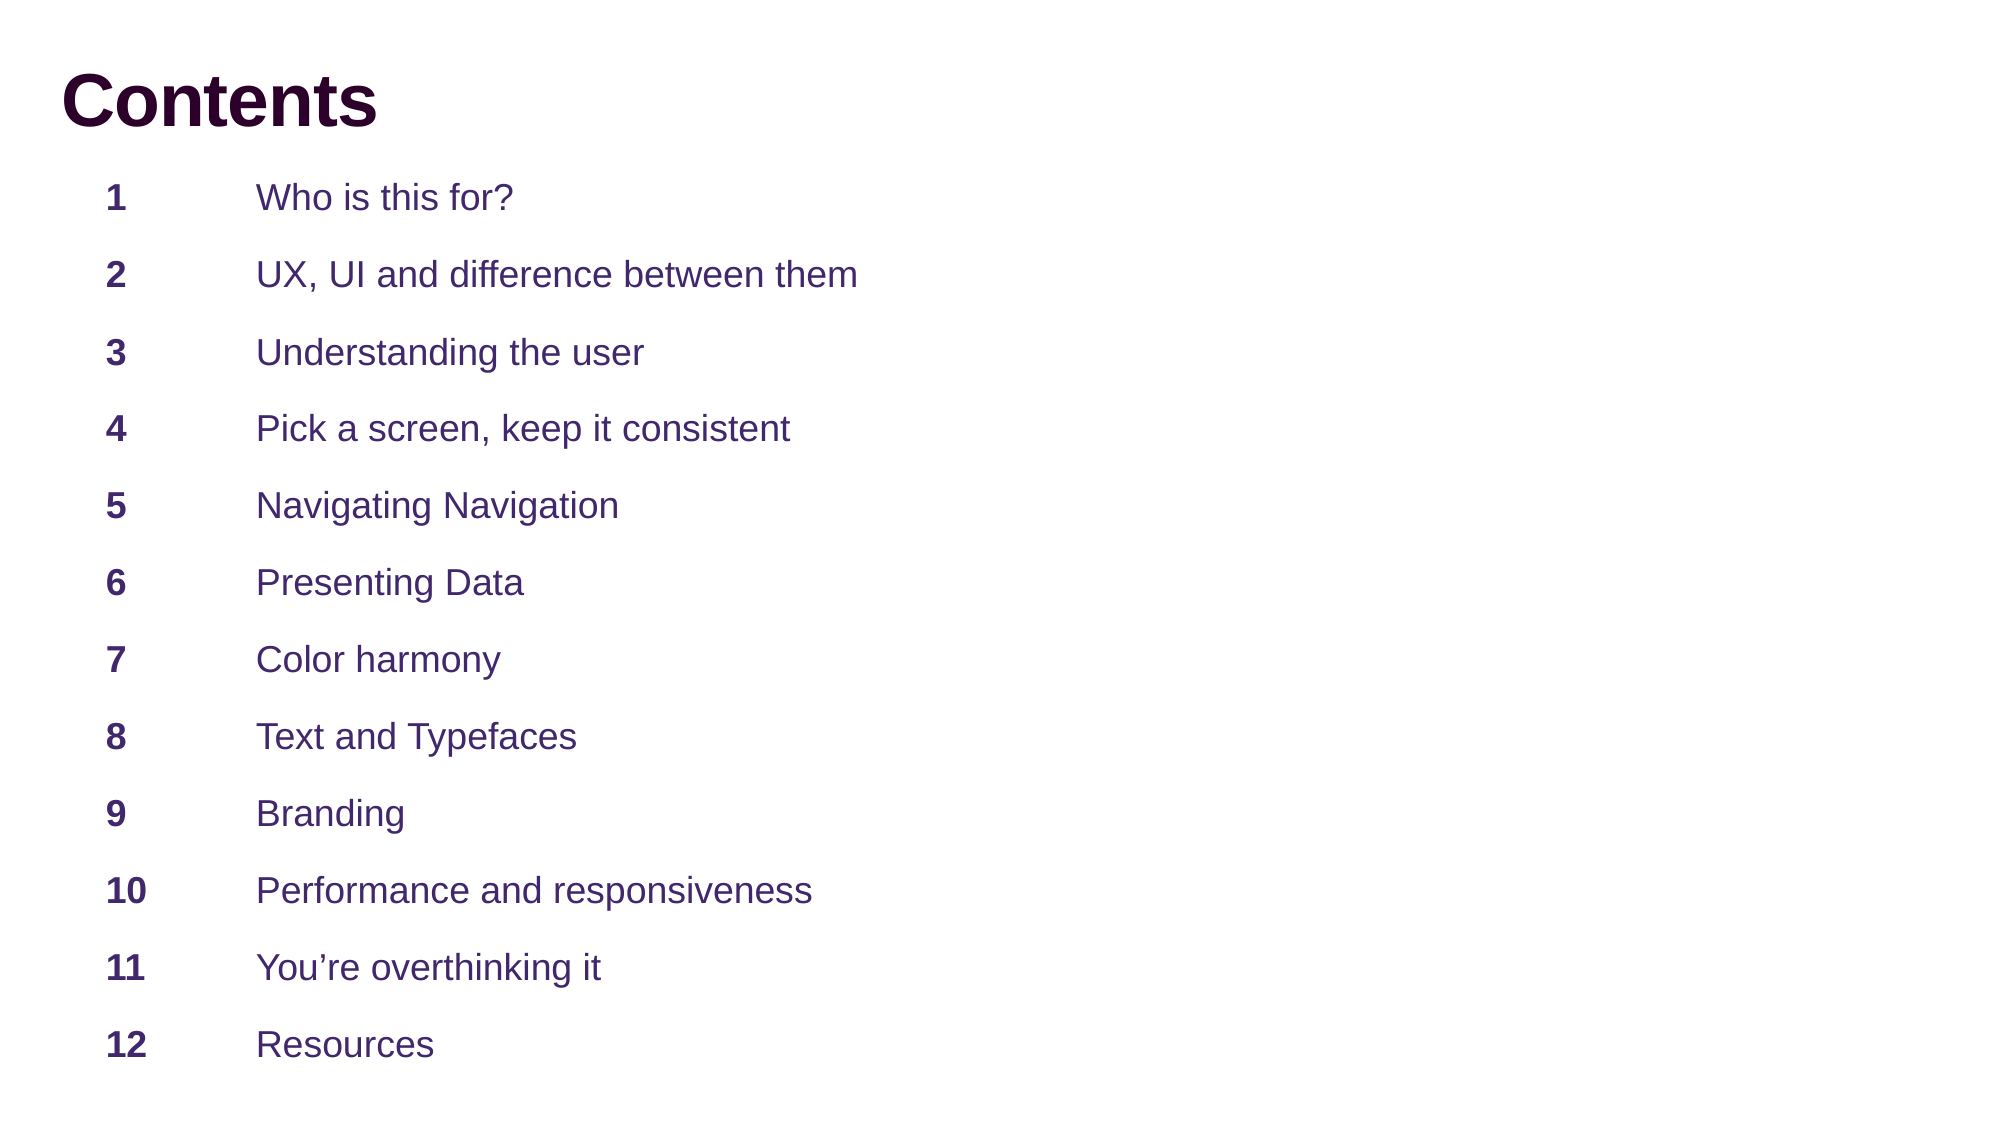

Contents
1	Who is this for?
2	UX, UI and difference between them
3	Understanding the user
4	Pick a screen, keep it consistent
5	Navigating Navigation
6	Presenting Data
7	Color harmony
8	Text and Typefaces
9	Branding
10	Performance and responsiveness
11	You’re overthinking it
12	Resources